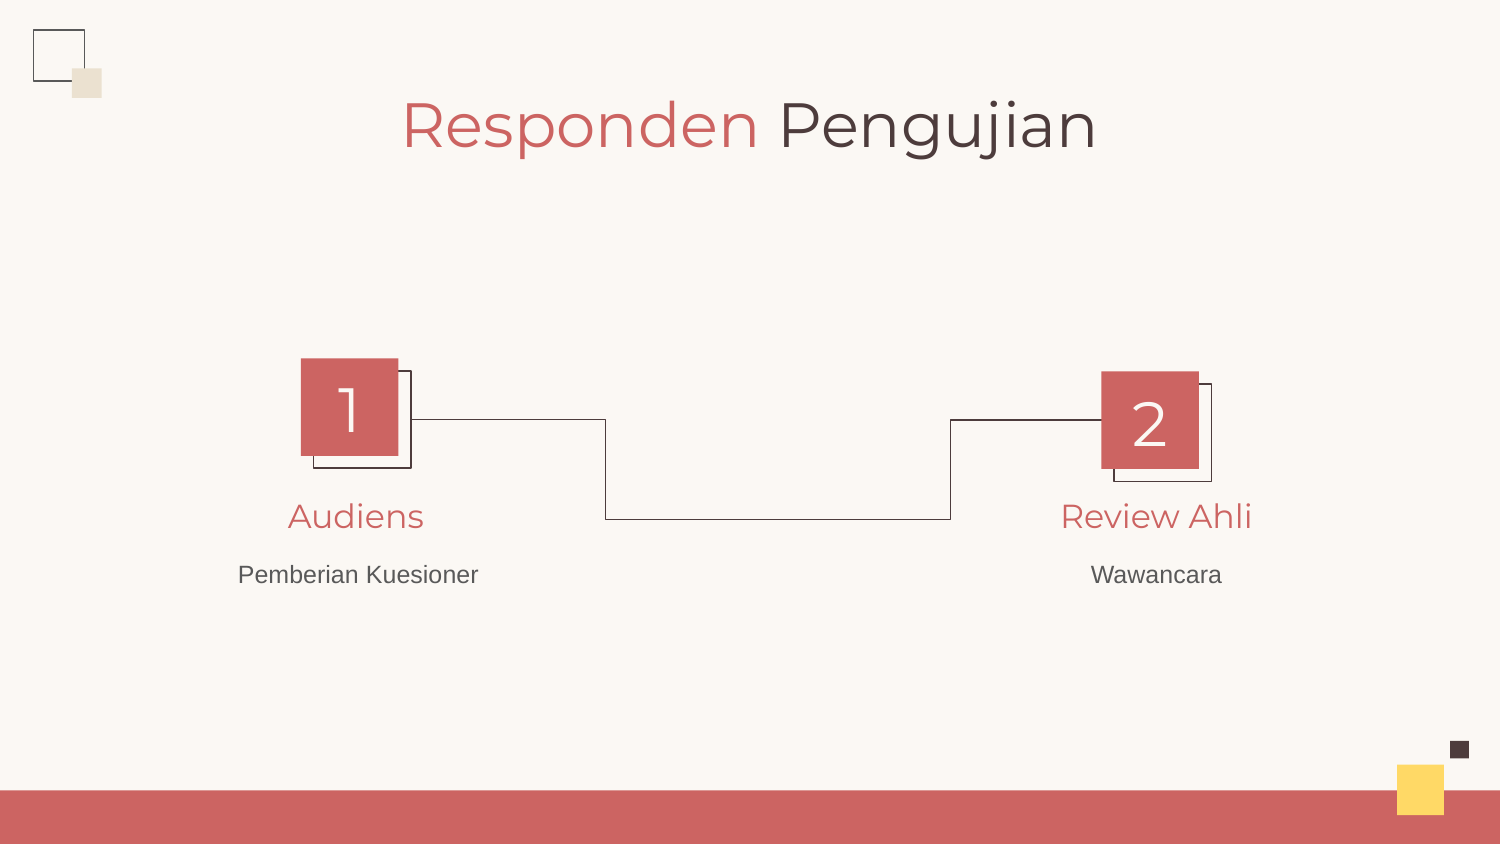

# Responden Pengujian
1

2
Audiens
Review Ahli
Wawancara
Pemberian Kuesioner